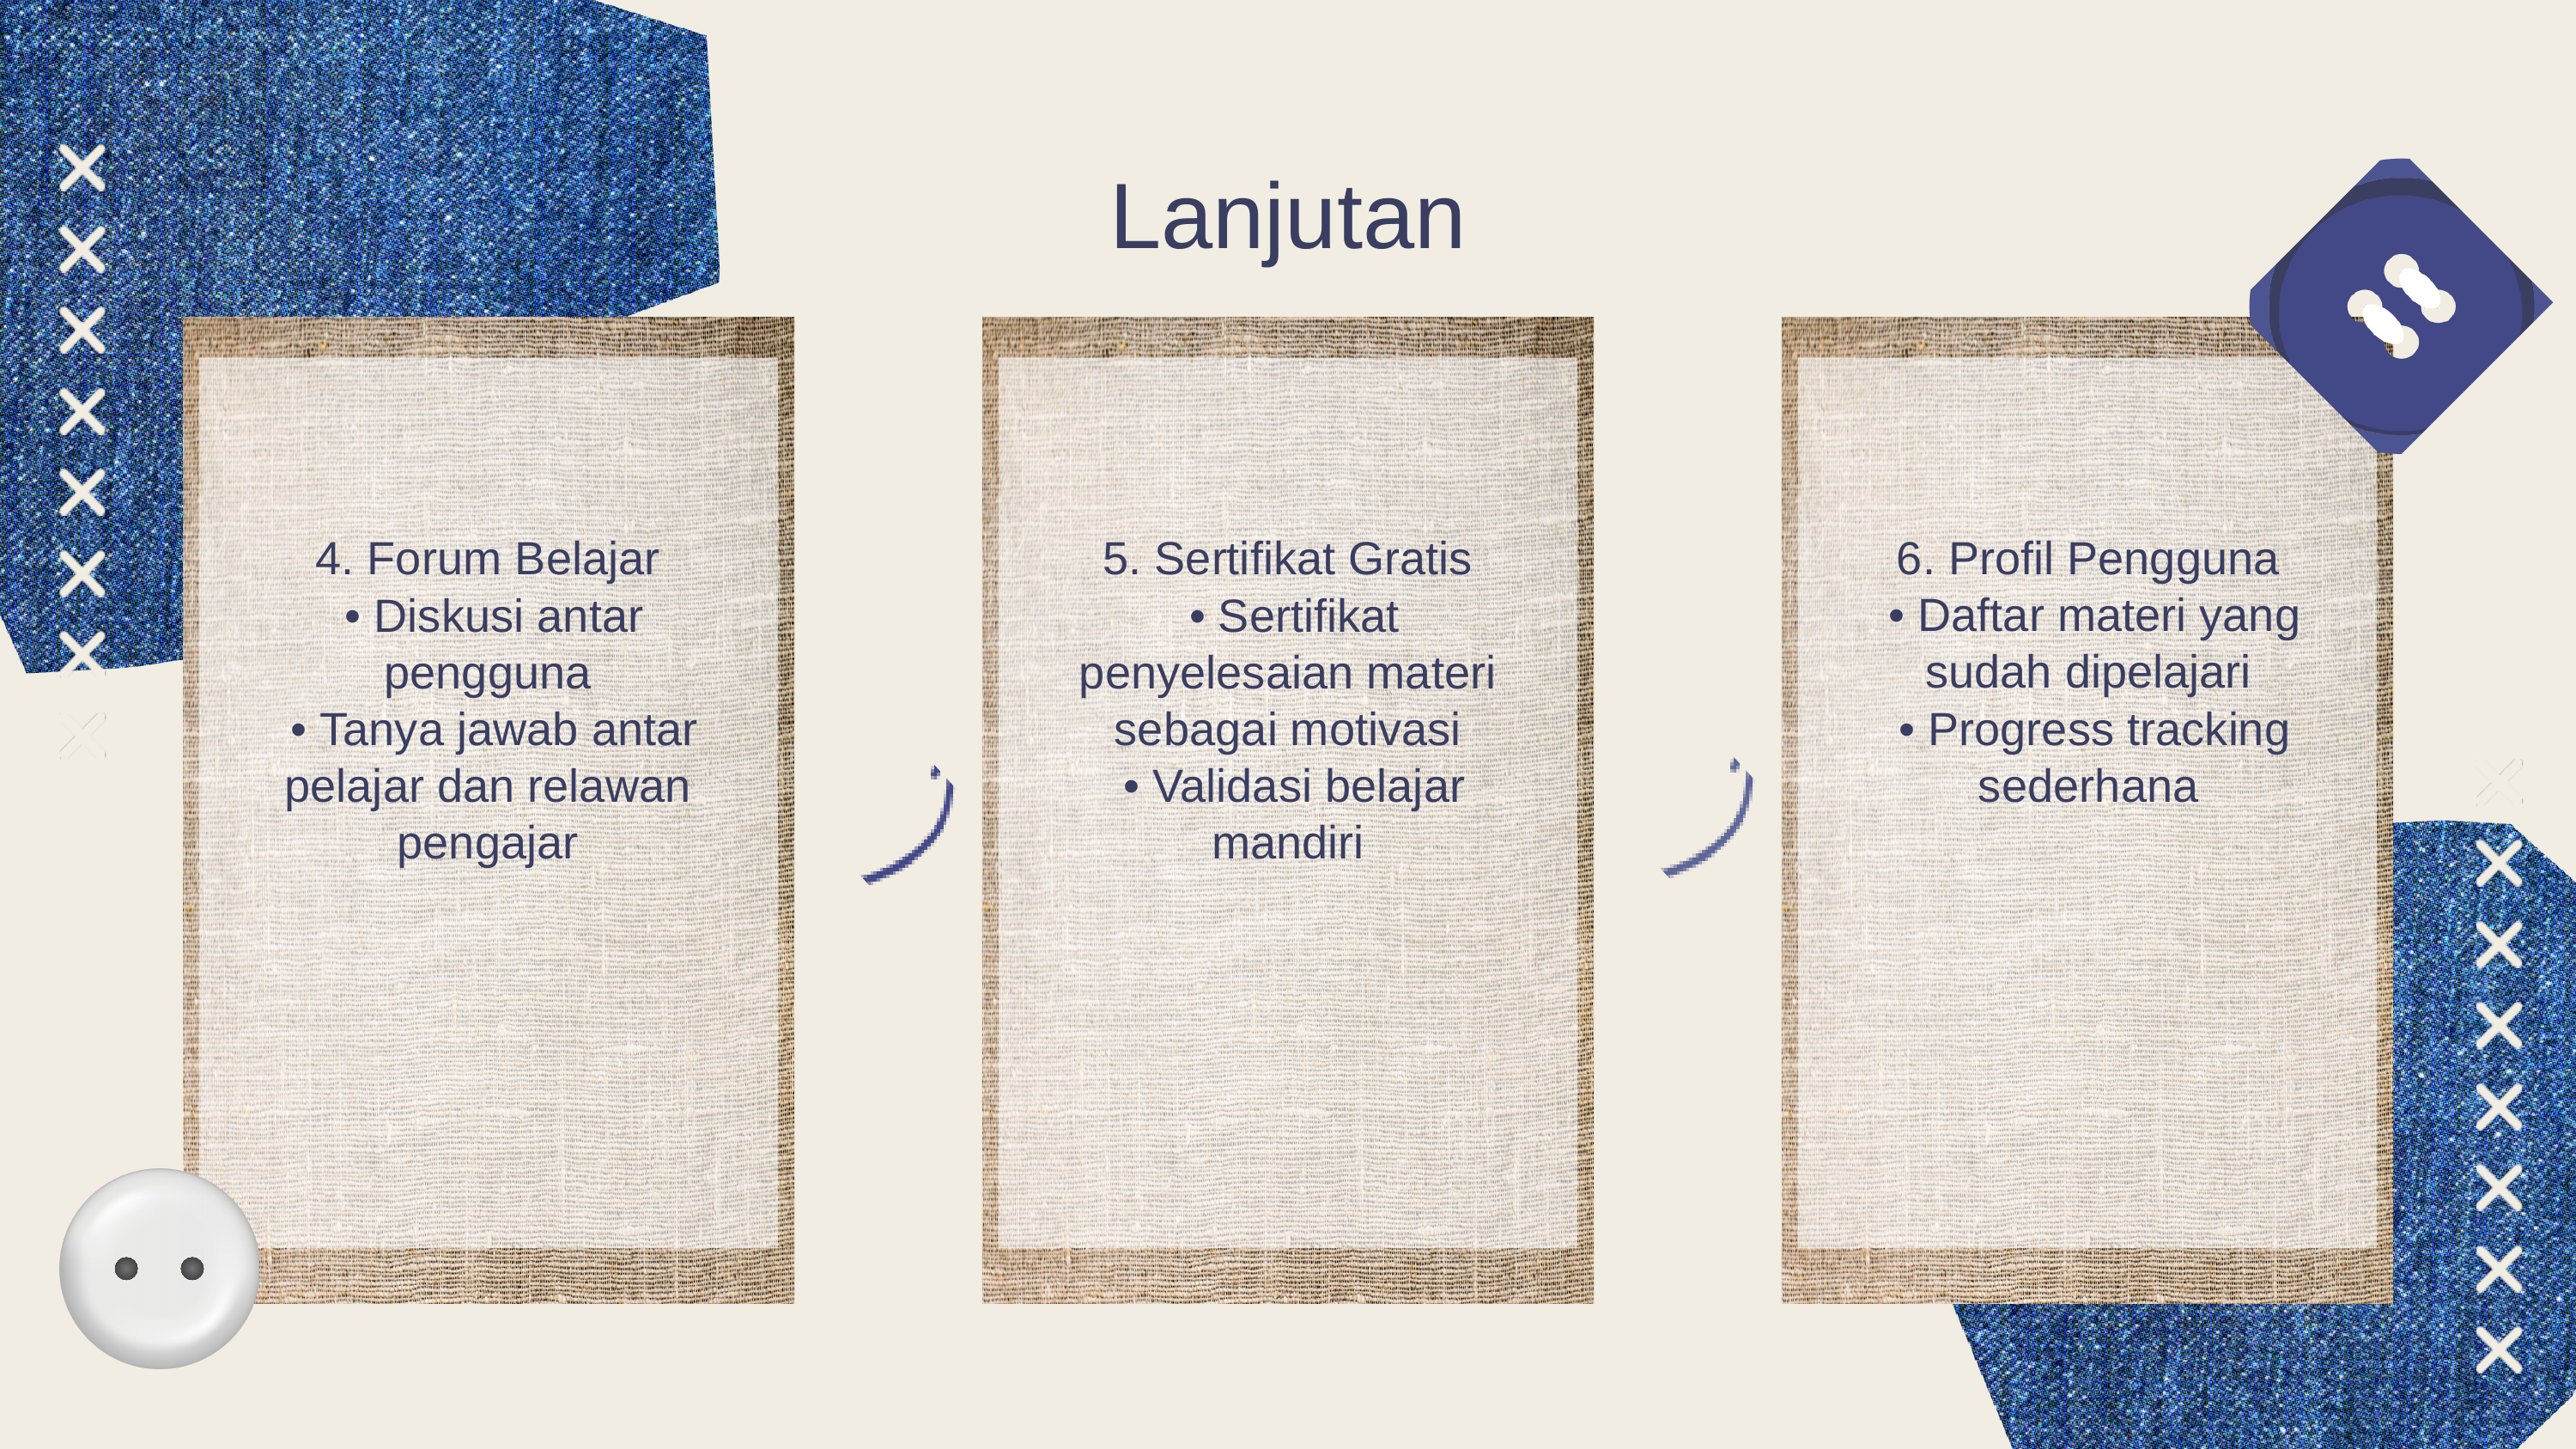

Lanjutan

4. Forum Belajar
 • Diskusi antar pengguna
 • Tanya jawab antar pelajar dan relawan pengajar

5. Sertifikat Gratis
 • Sertifikat penyelesaian materi sebagai motivasi
 • Validasi belajar mandiri

6. Profil Pengguna
 • Daftar materi yang sudah dipelajari
 • Progress tracking sederhana